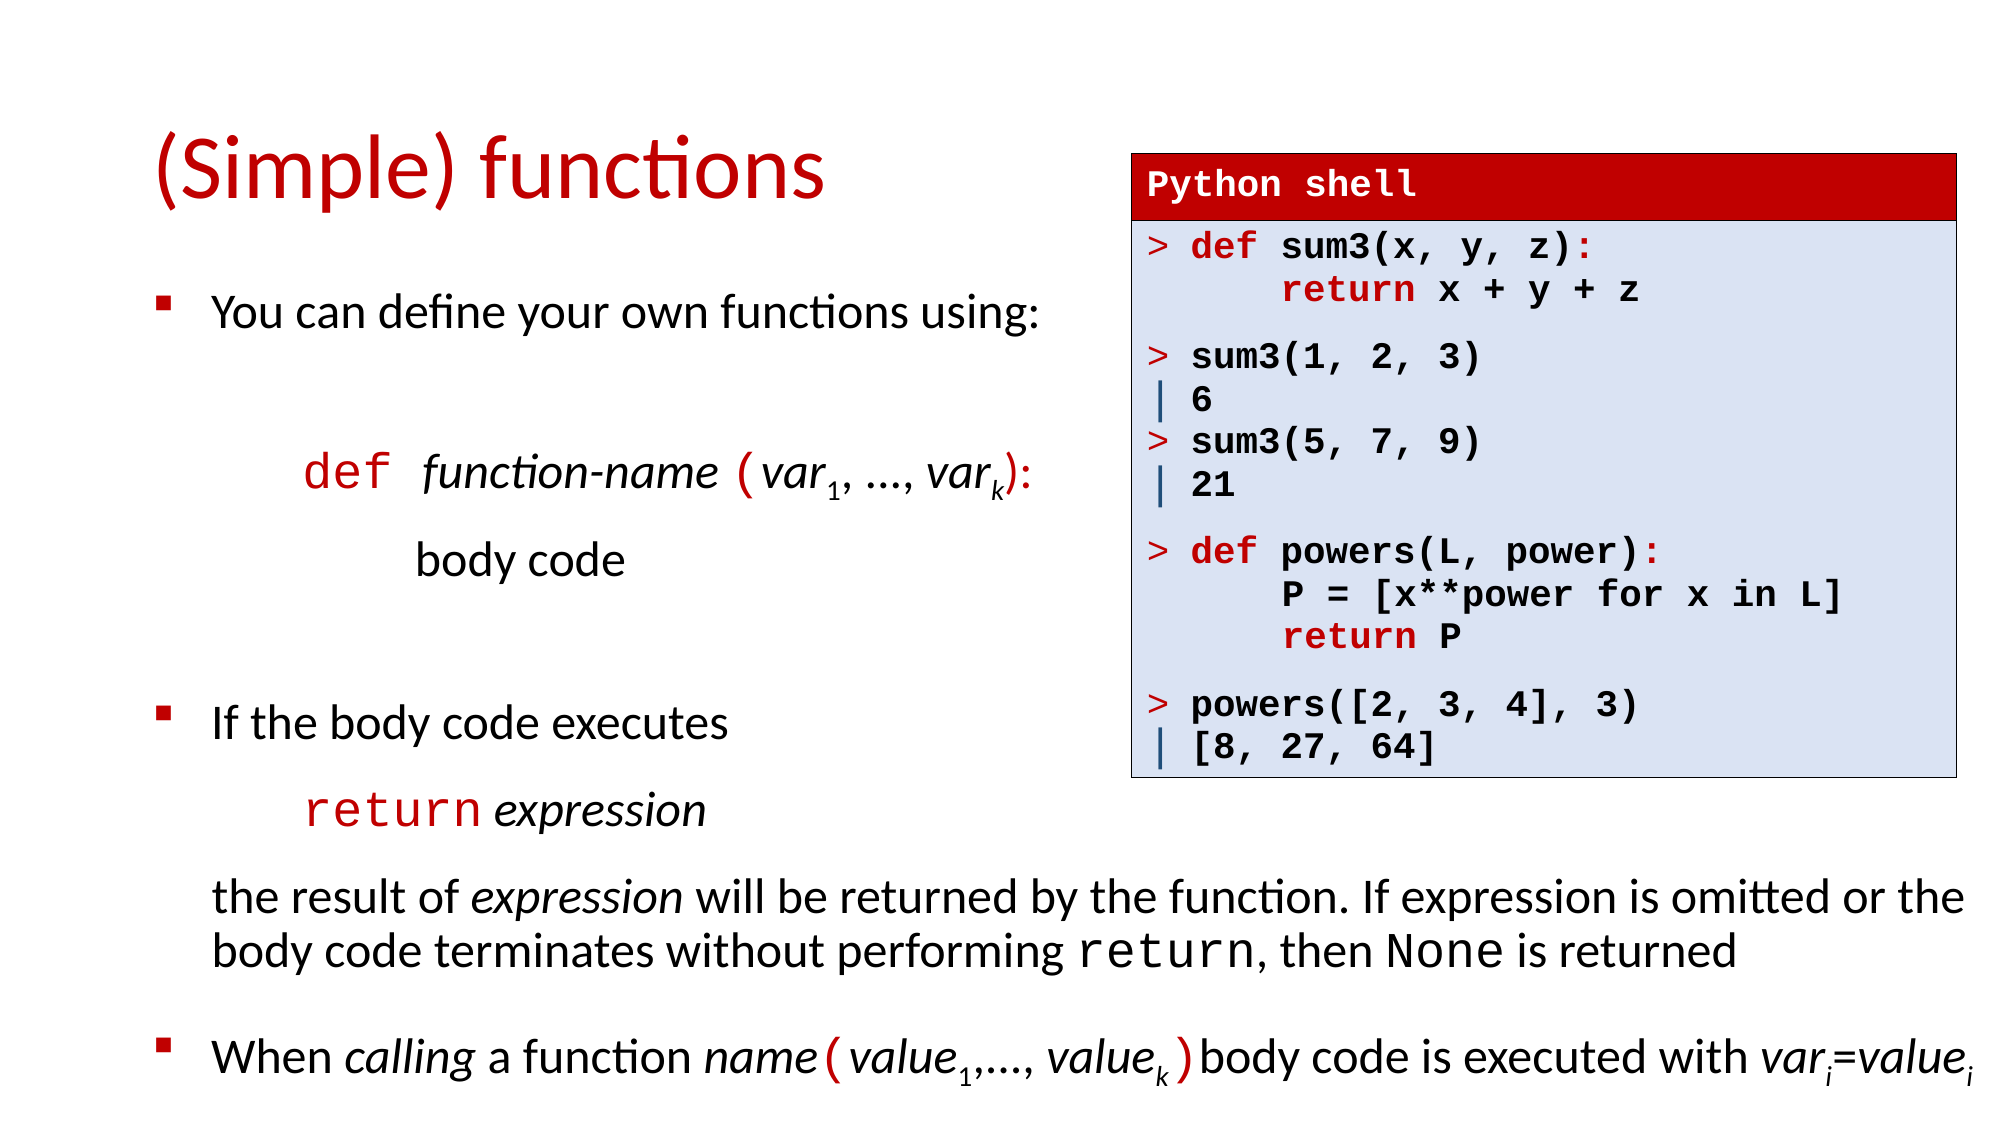

# (Simple) functions
| Python shell |
| --- |
| def sum3(x, y, z): return x + y + z sum3(1, 2, 3) 6 sum3(5, 7, 9) 21 def powers(L, power): P = [x\*\*power for x in L] return P powers([2, 3, 4], 3) [8, 27, 64] |
You can define your own functions using:
	def function-name (var1, ..., vark):
	          body code

If the body code executes
	return expression
the result of expression will be returned by the function. If expression is omitted or the body code terminates without performing return, then None is returned
When calling a function name(value1,..., valuek)body code is executed with vari=valuei